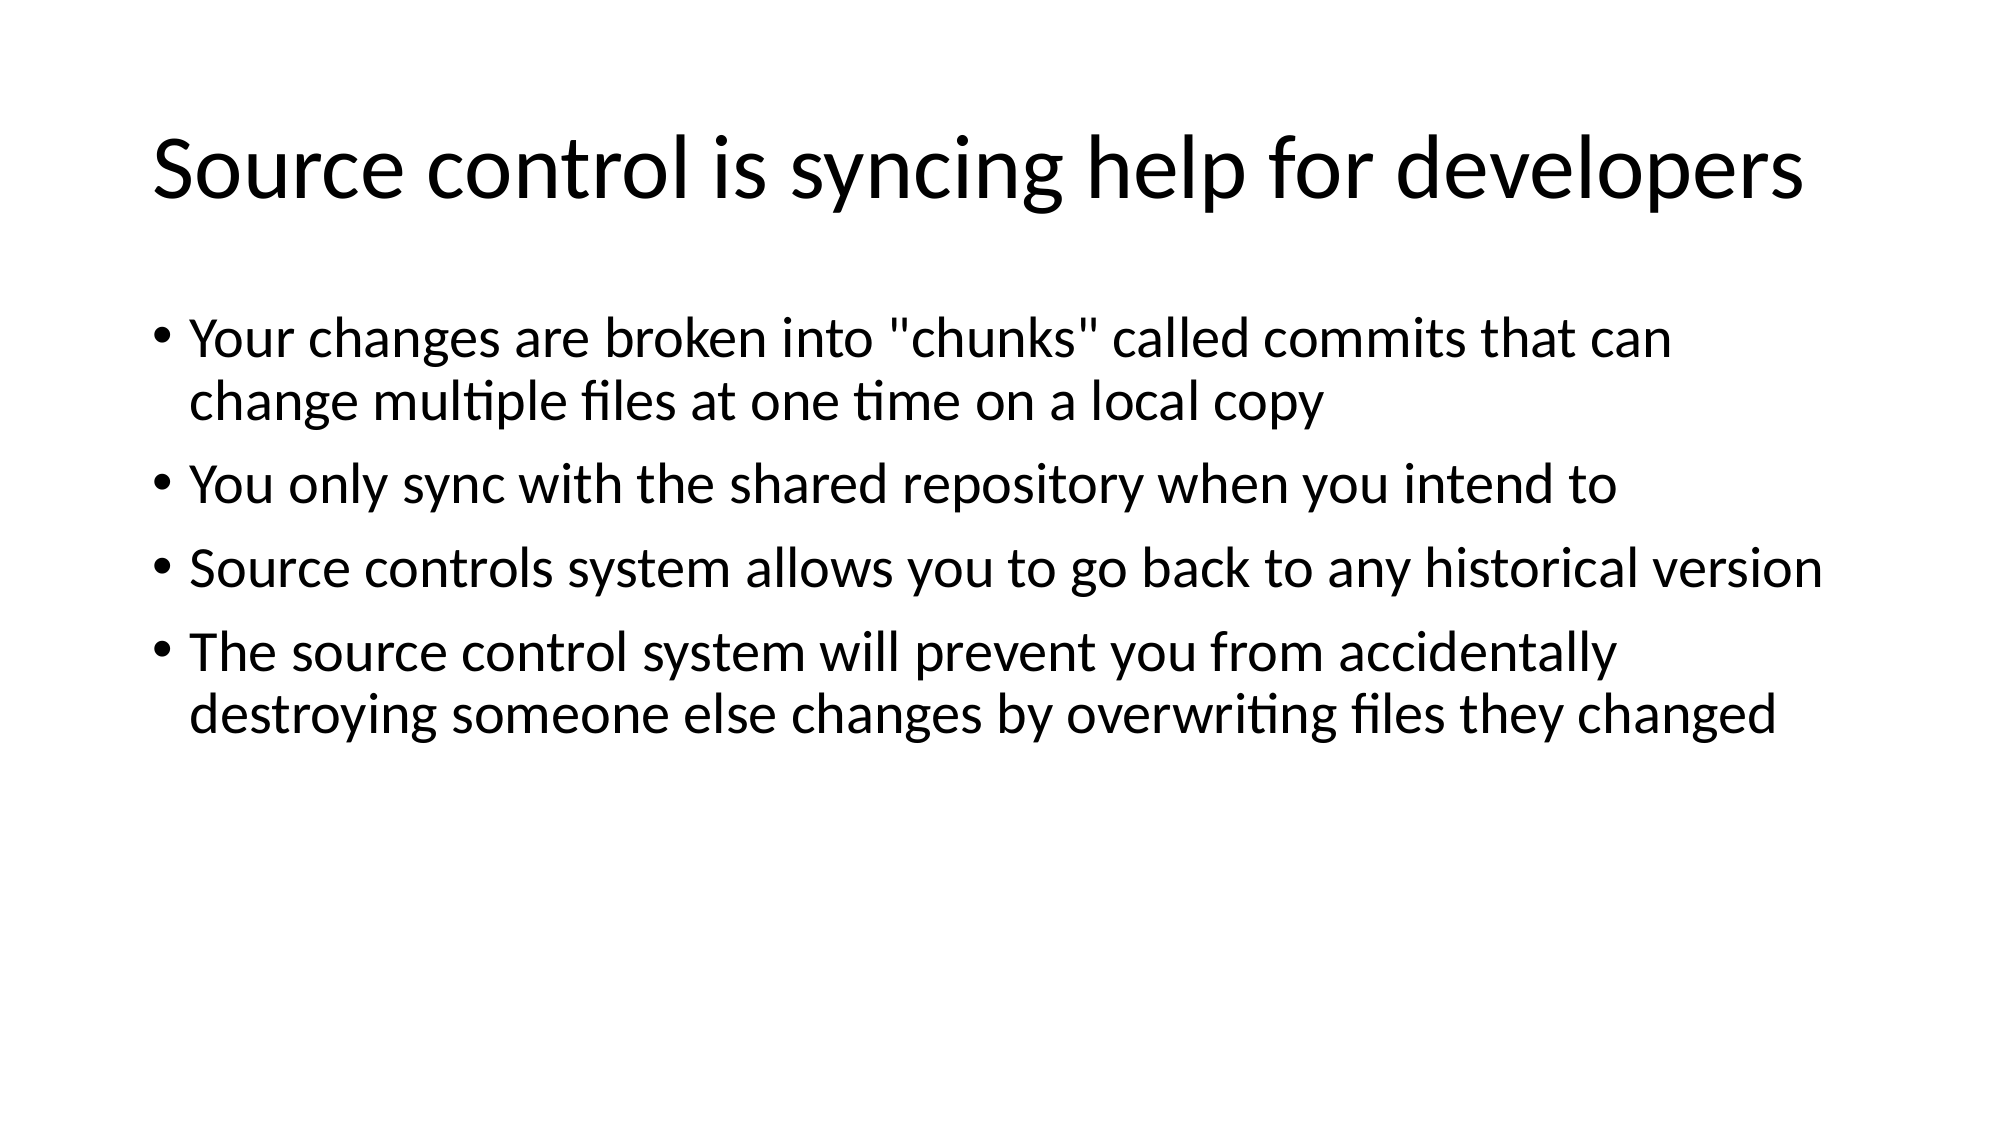

# Source control is syncing help for developers
Your changes are broken into "chunks" called commits that can change multiple files at one time on a local copy
You only sync with the shared repository when you intend to
Source controls system allows you to go back to any historical version
The source control system will prevent you from accidentally destroying someone else changes by overwriting files they changed